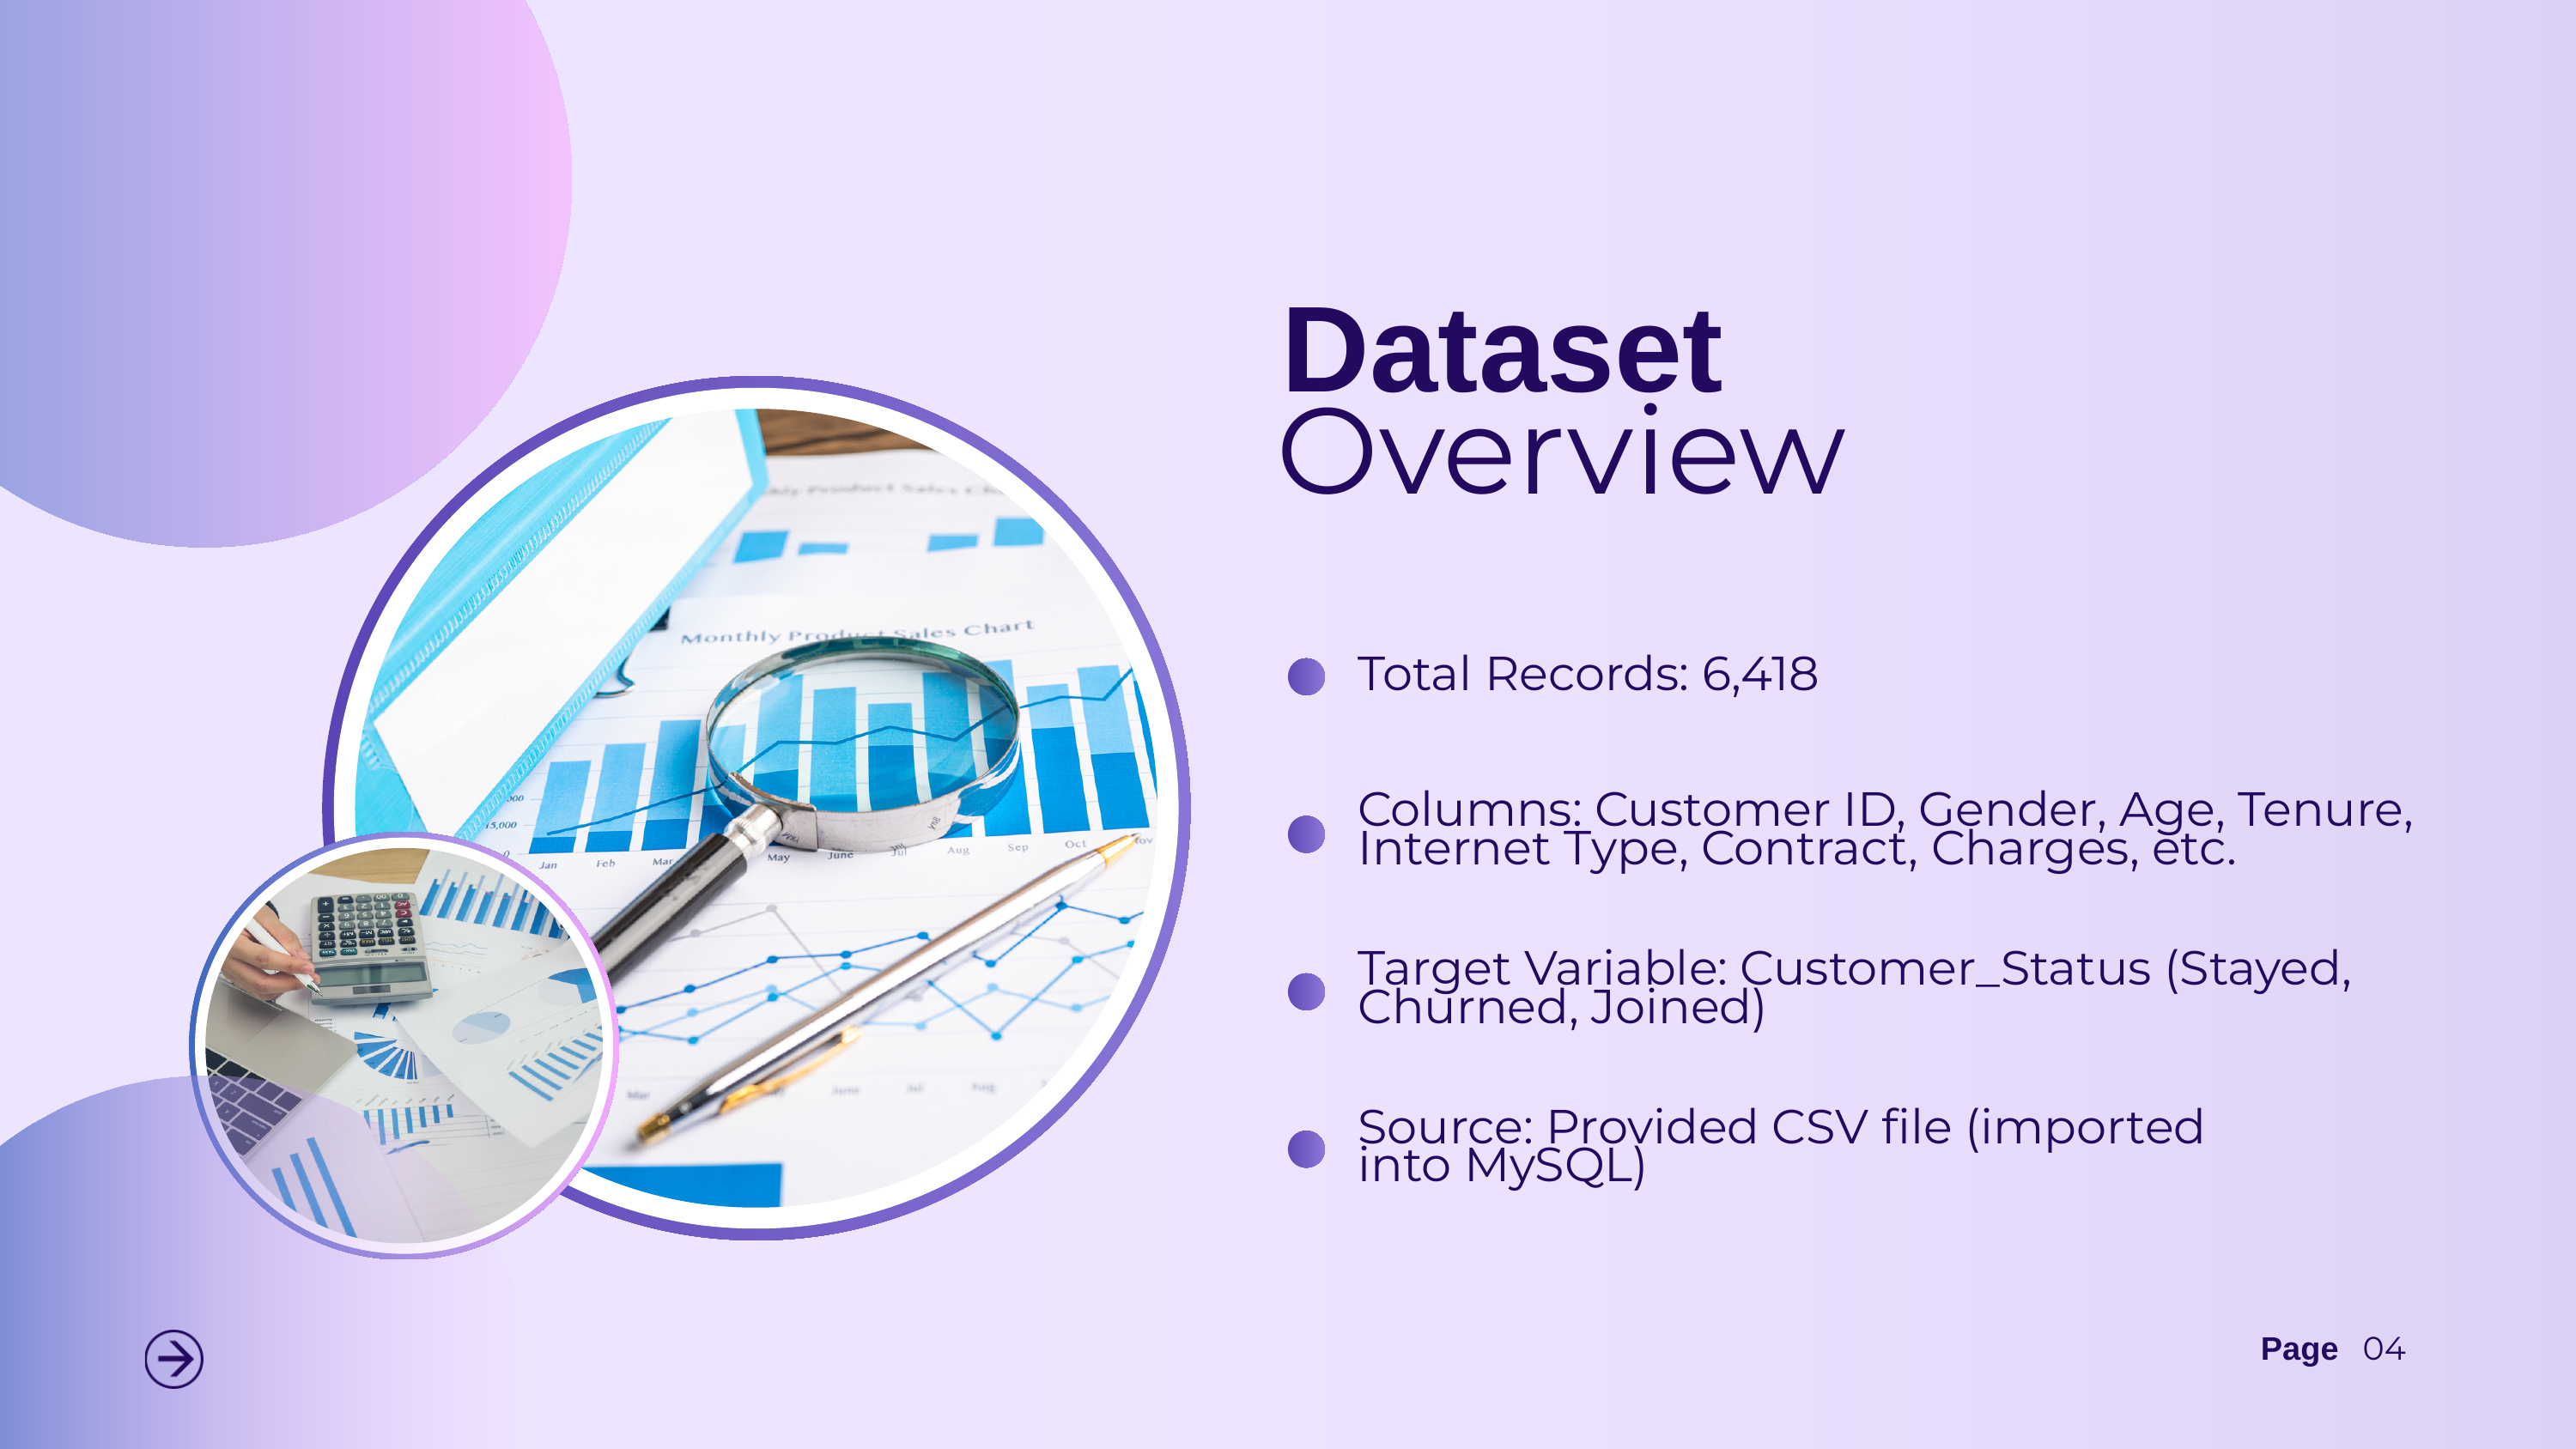

Dataset

Overview

Total Records: 6,418
Columns: Customer ID, Gender, Age, Tenure, Internet Type, Contract, Charges, etc.

Target Variable: Customer_Status (Stayed, Churned, Joined)

Source: Provided CSV file (imported into MySQL)

Page
04